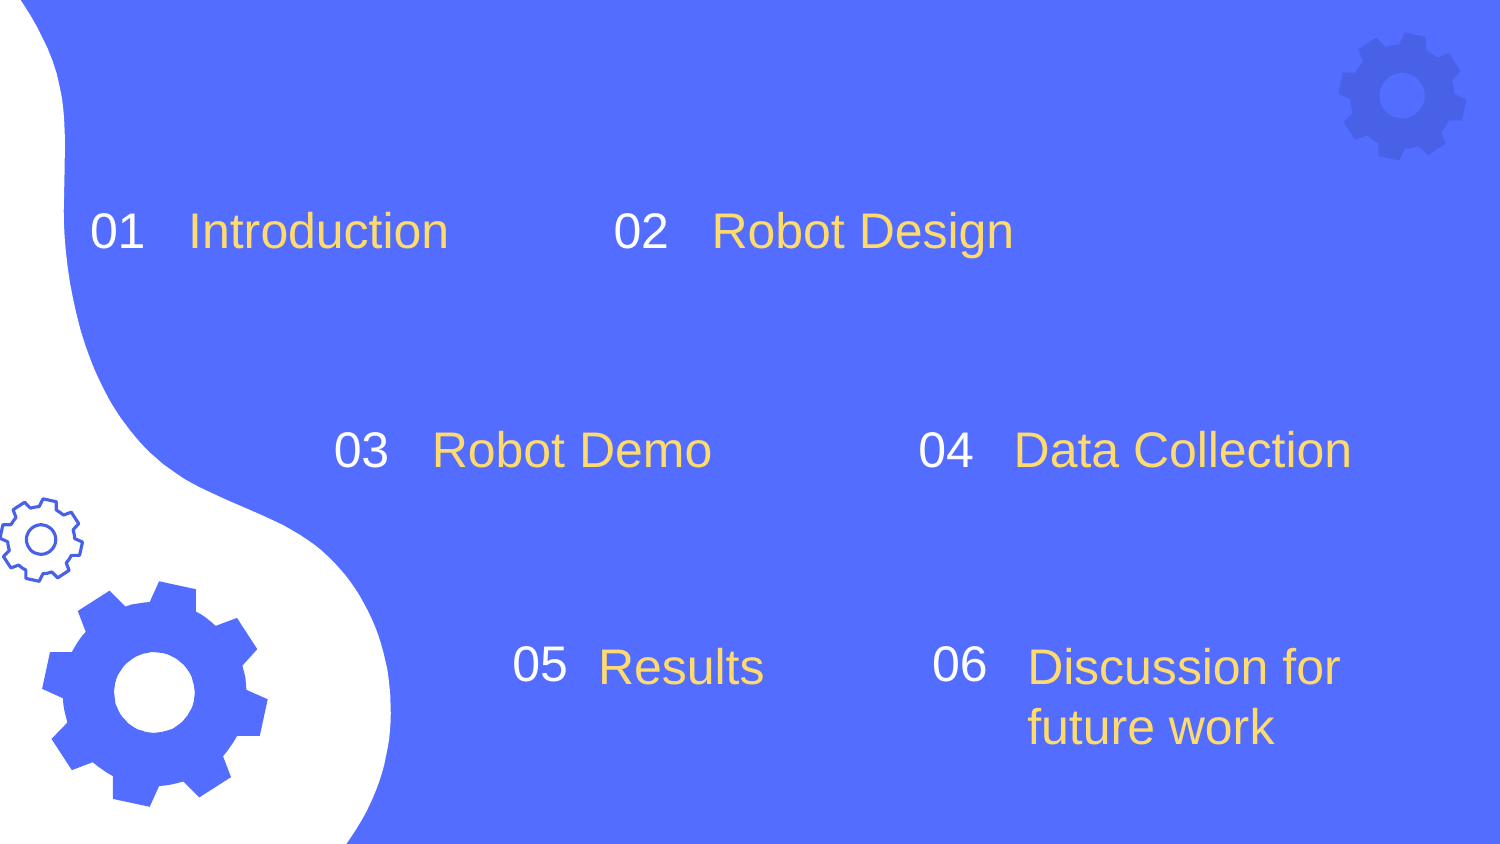

01
# Introduction
02
Robot Design
03
Robot Demo
04
Data Collection
05
06
Results
Discussion for future work